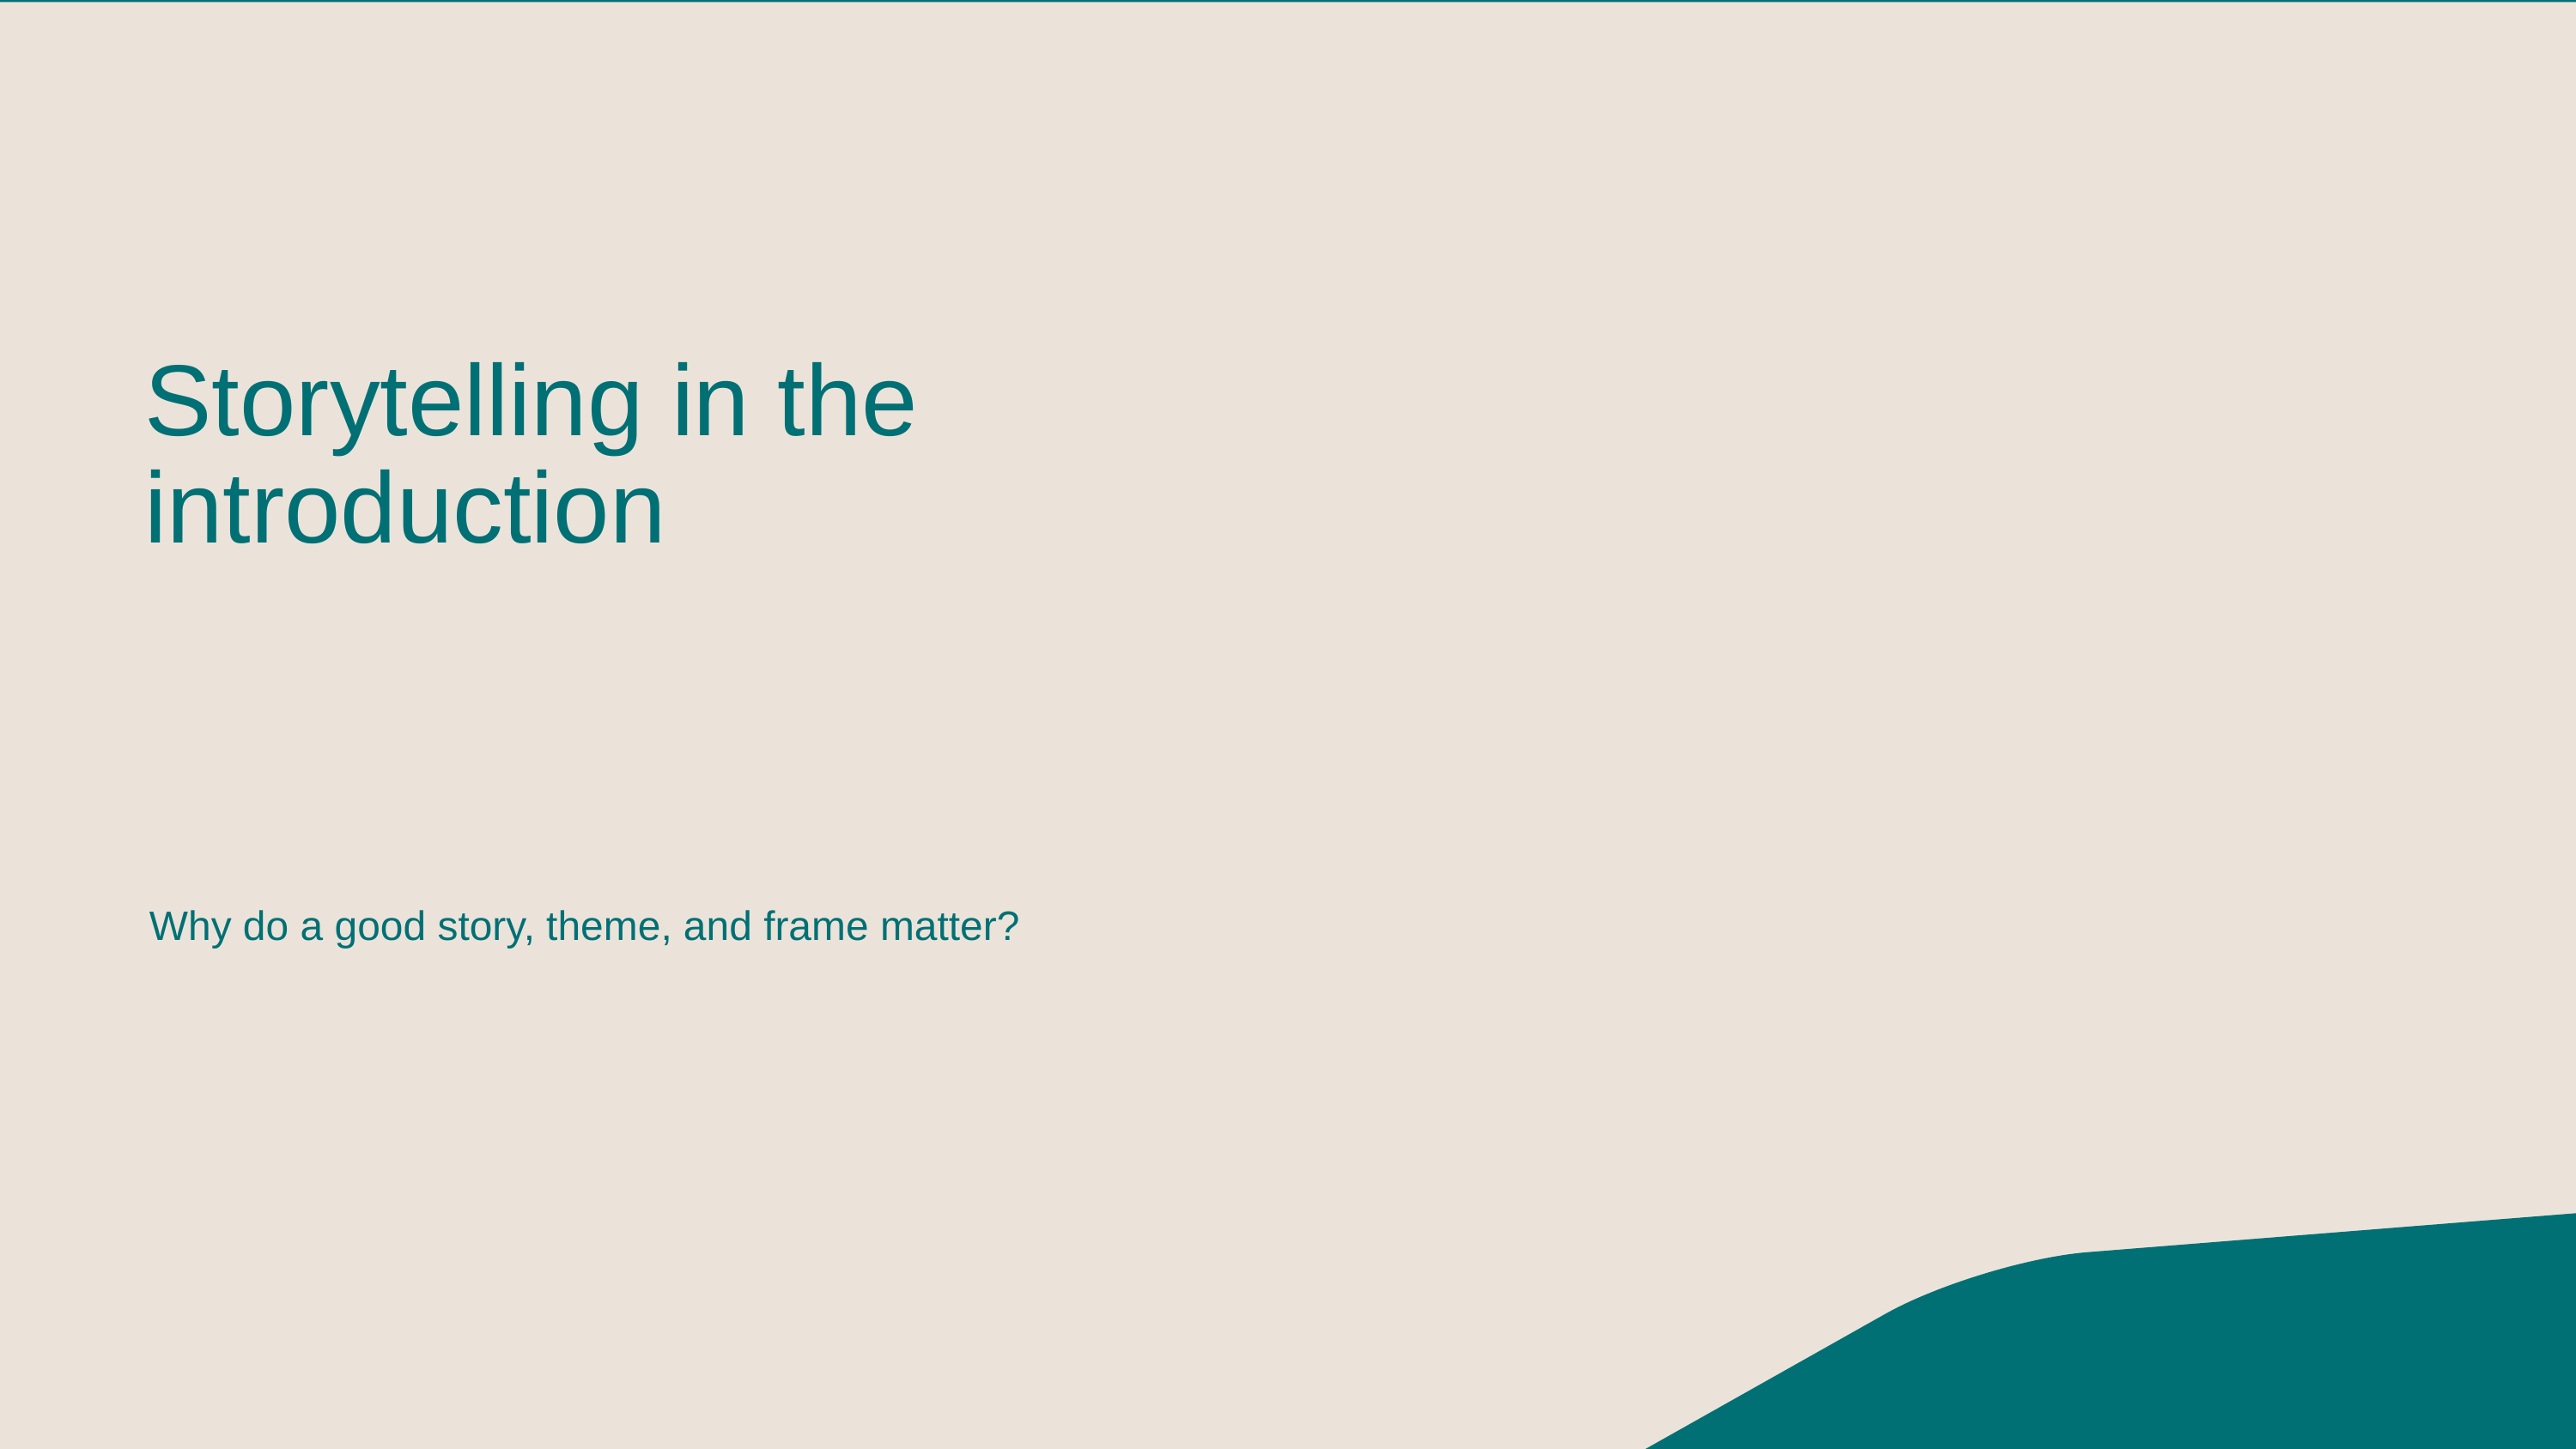

Storytelling in the introduction
Why do a good story, theme, and frame matter?